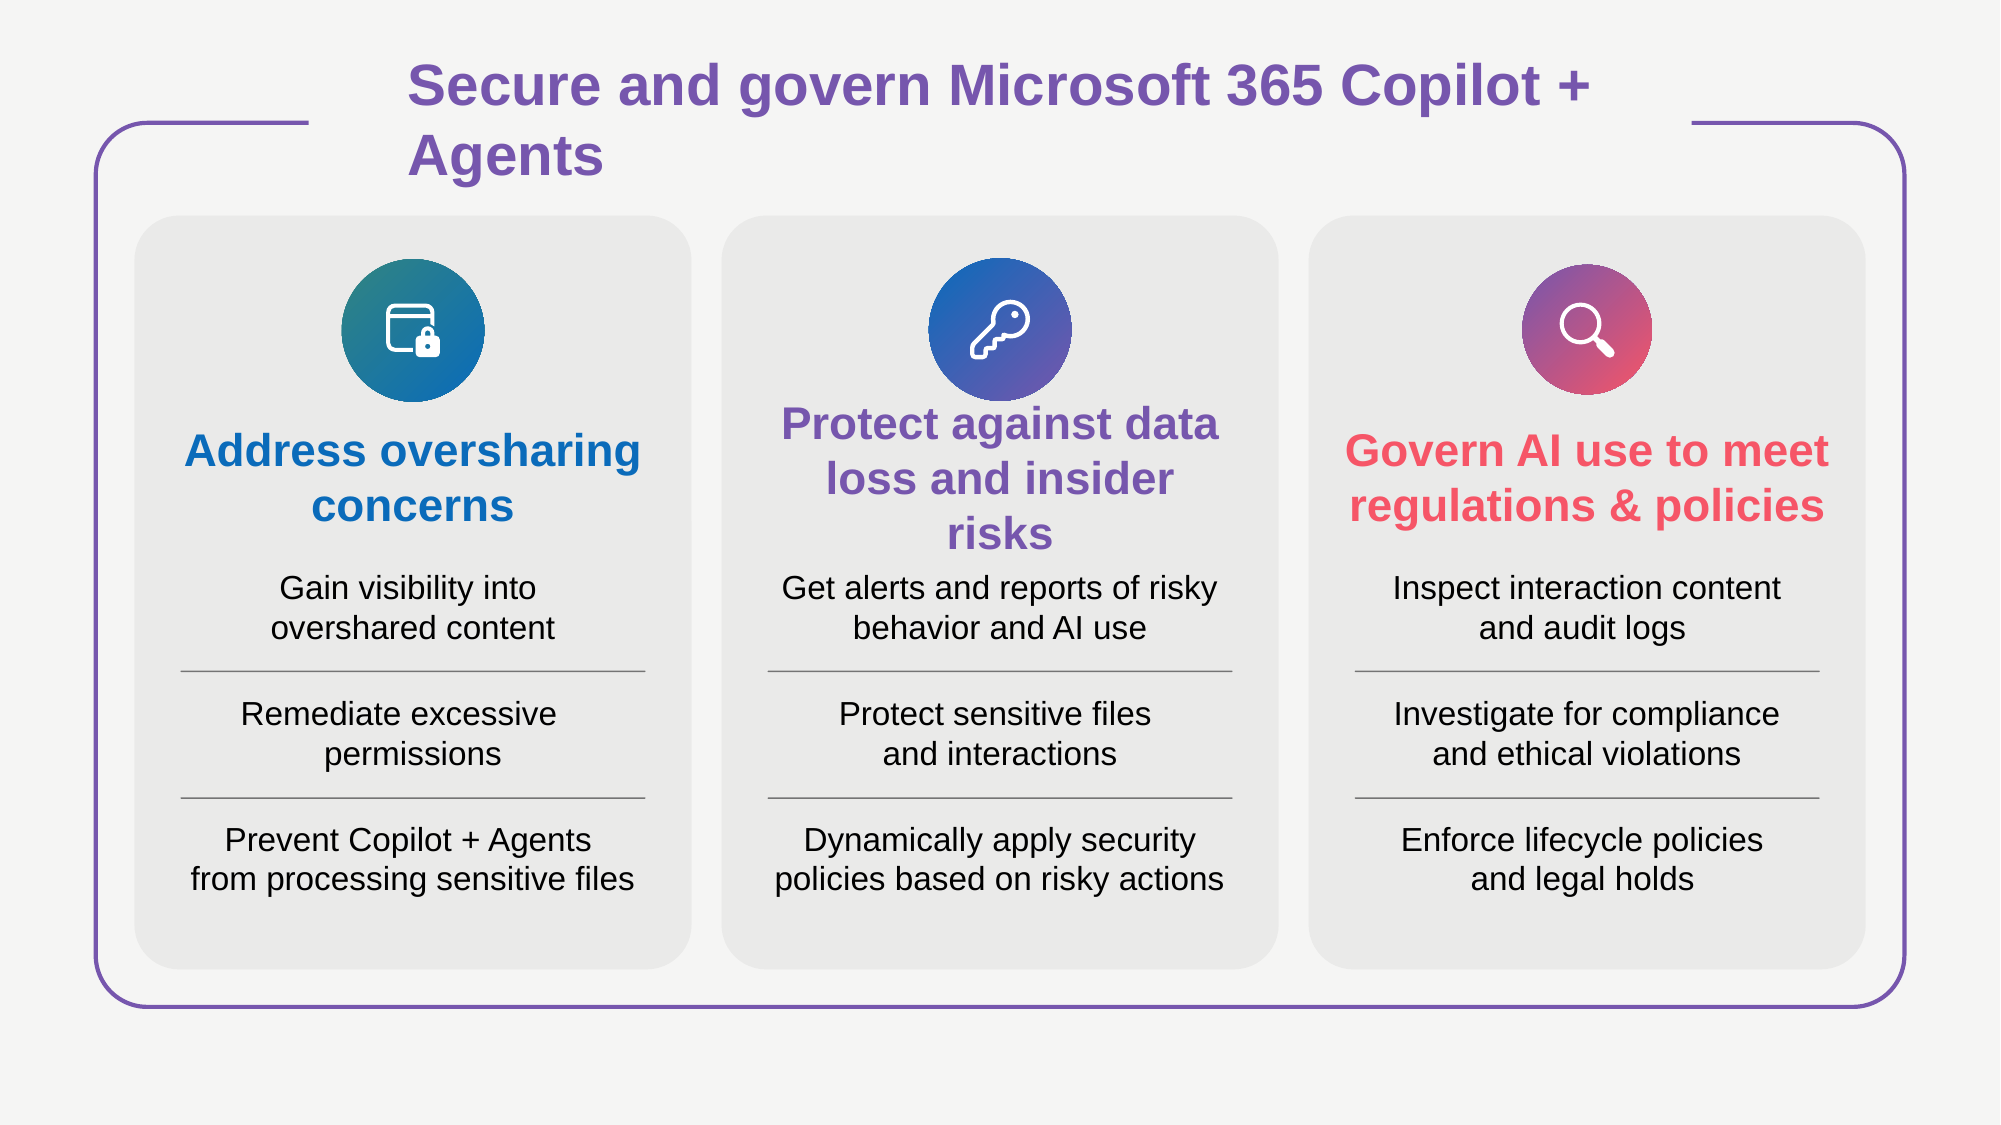

Secure and govern Microsoft 365 Copilot + Agents

Address oversharing concerns
Protect against data loss and insider risks
Govern AI use to meet regulations & policies
Get alerts and reports of risky behavior and AI use
Protect sensitive files
and interactions
Dynamically apply security policies based on risky actions
Inspect interaction content and audit logs
Investigate for compliance and ethical violations
Enforce lifecycle policies
and legal holds
Gain visibility into
overshared content
Remediate excessive    permissions
Prevent Copilot + Agents
from processing sensitive files